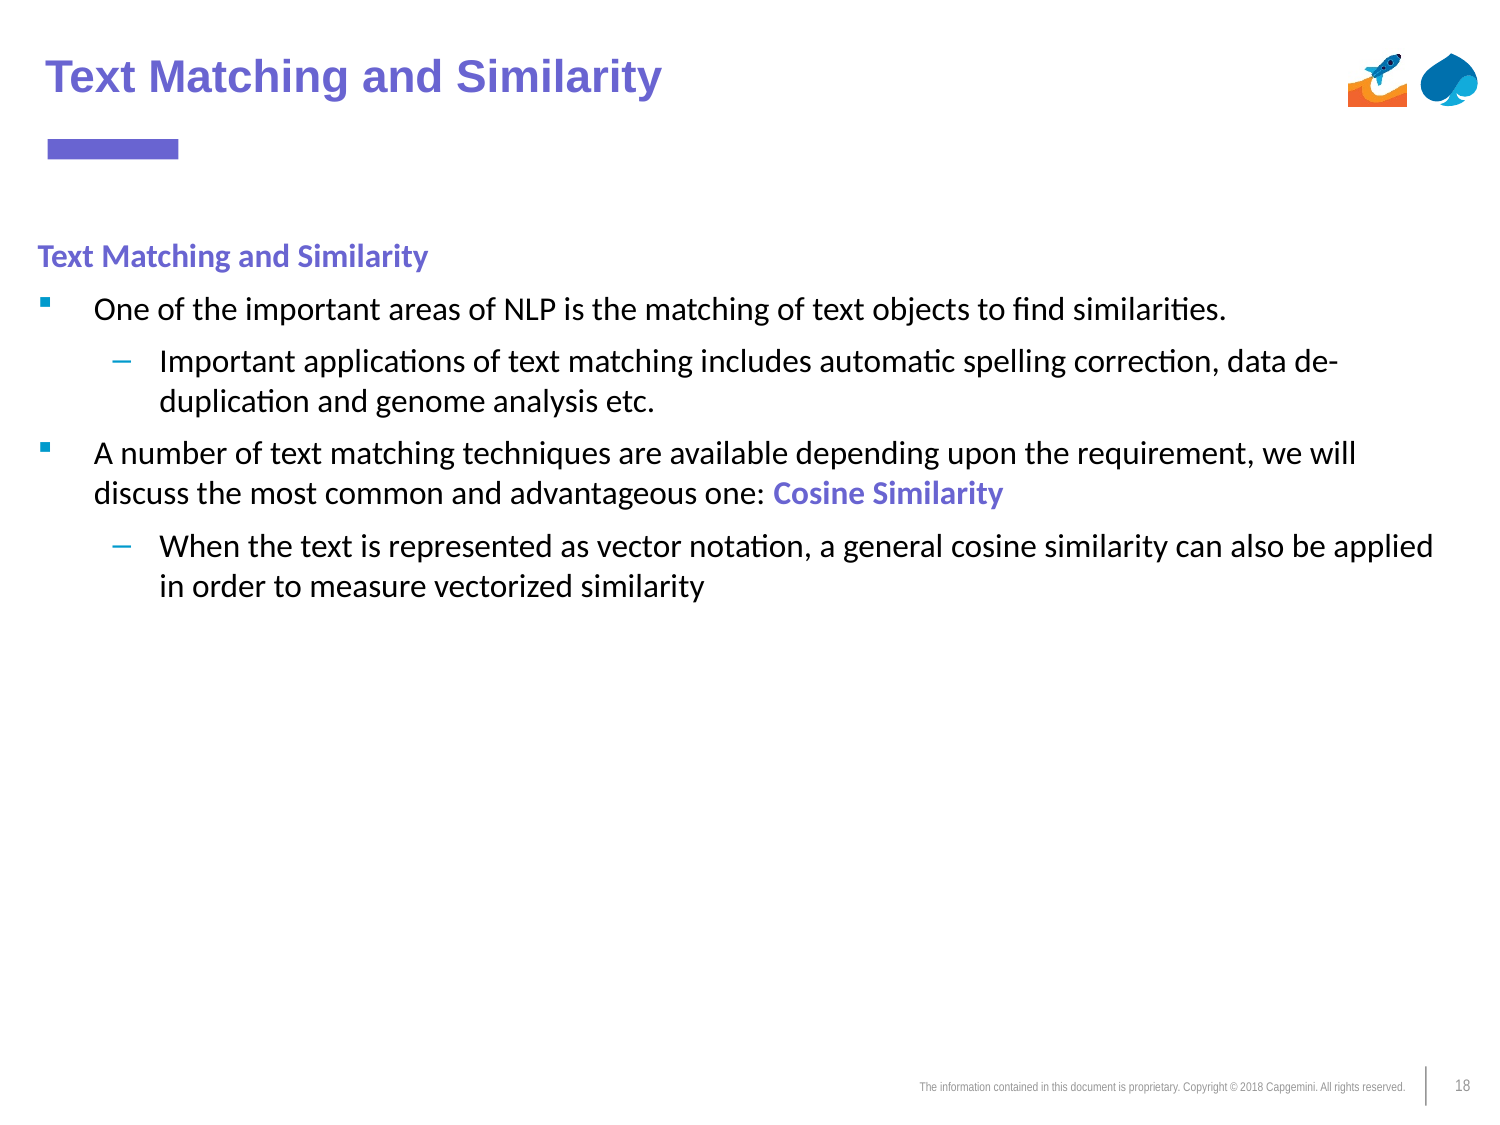

# Text Matching and Similarity
Text Matching and Similarity
One of the important areas of NLP is the matching of text objects to find similarities.
Important applications of text matching includes automatic spelling correction, data de-duplication and genome analysis etc.
A number of text matching techniques are available depending upon the requirement, we will discuss the most common and advantageous one: Cosine Similarity
When the text is represented as vector notation, a general cosine similarity can also be applied in order to measure vectorized similarity